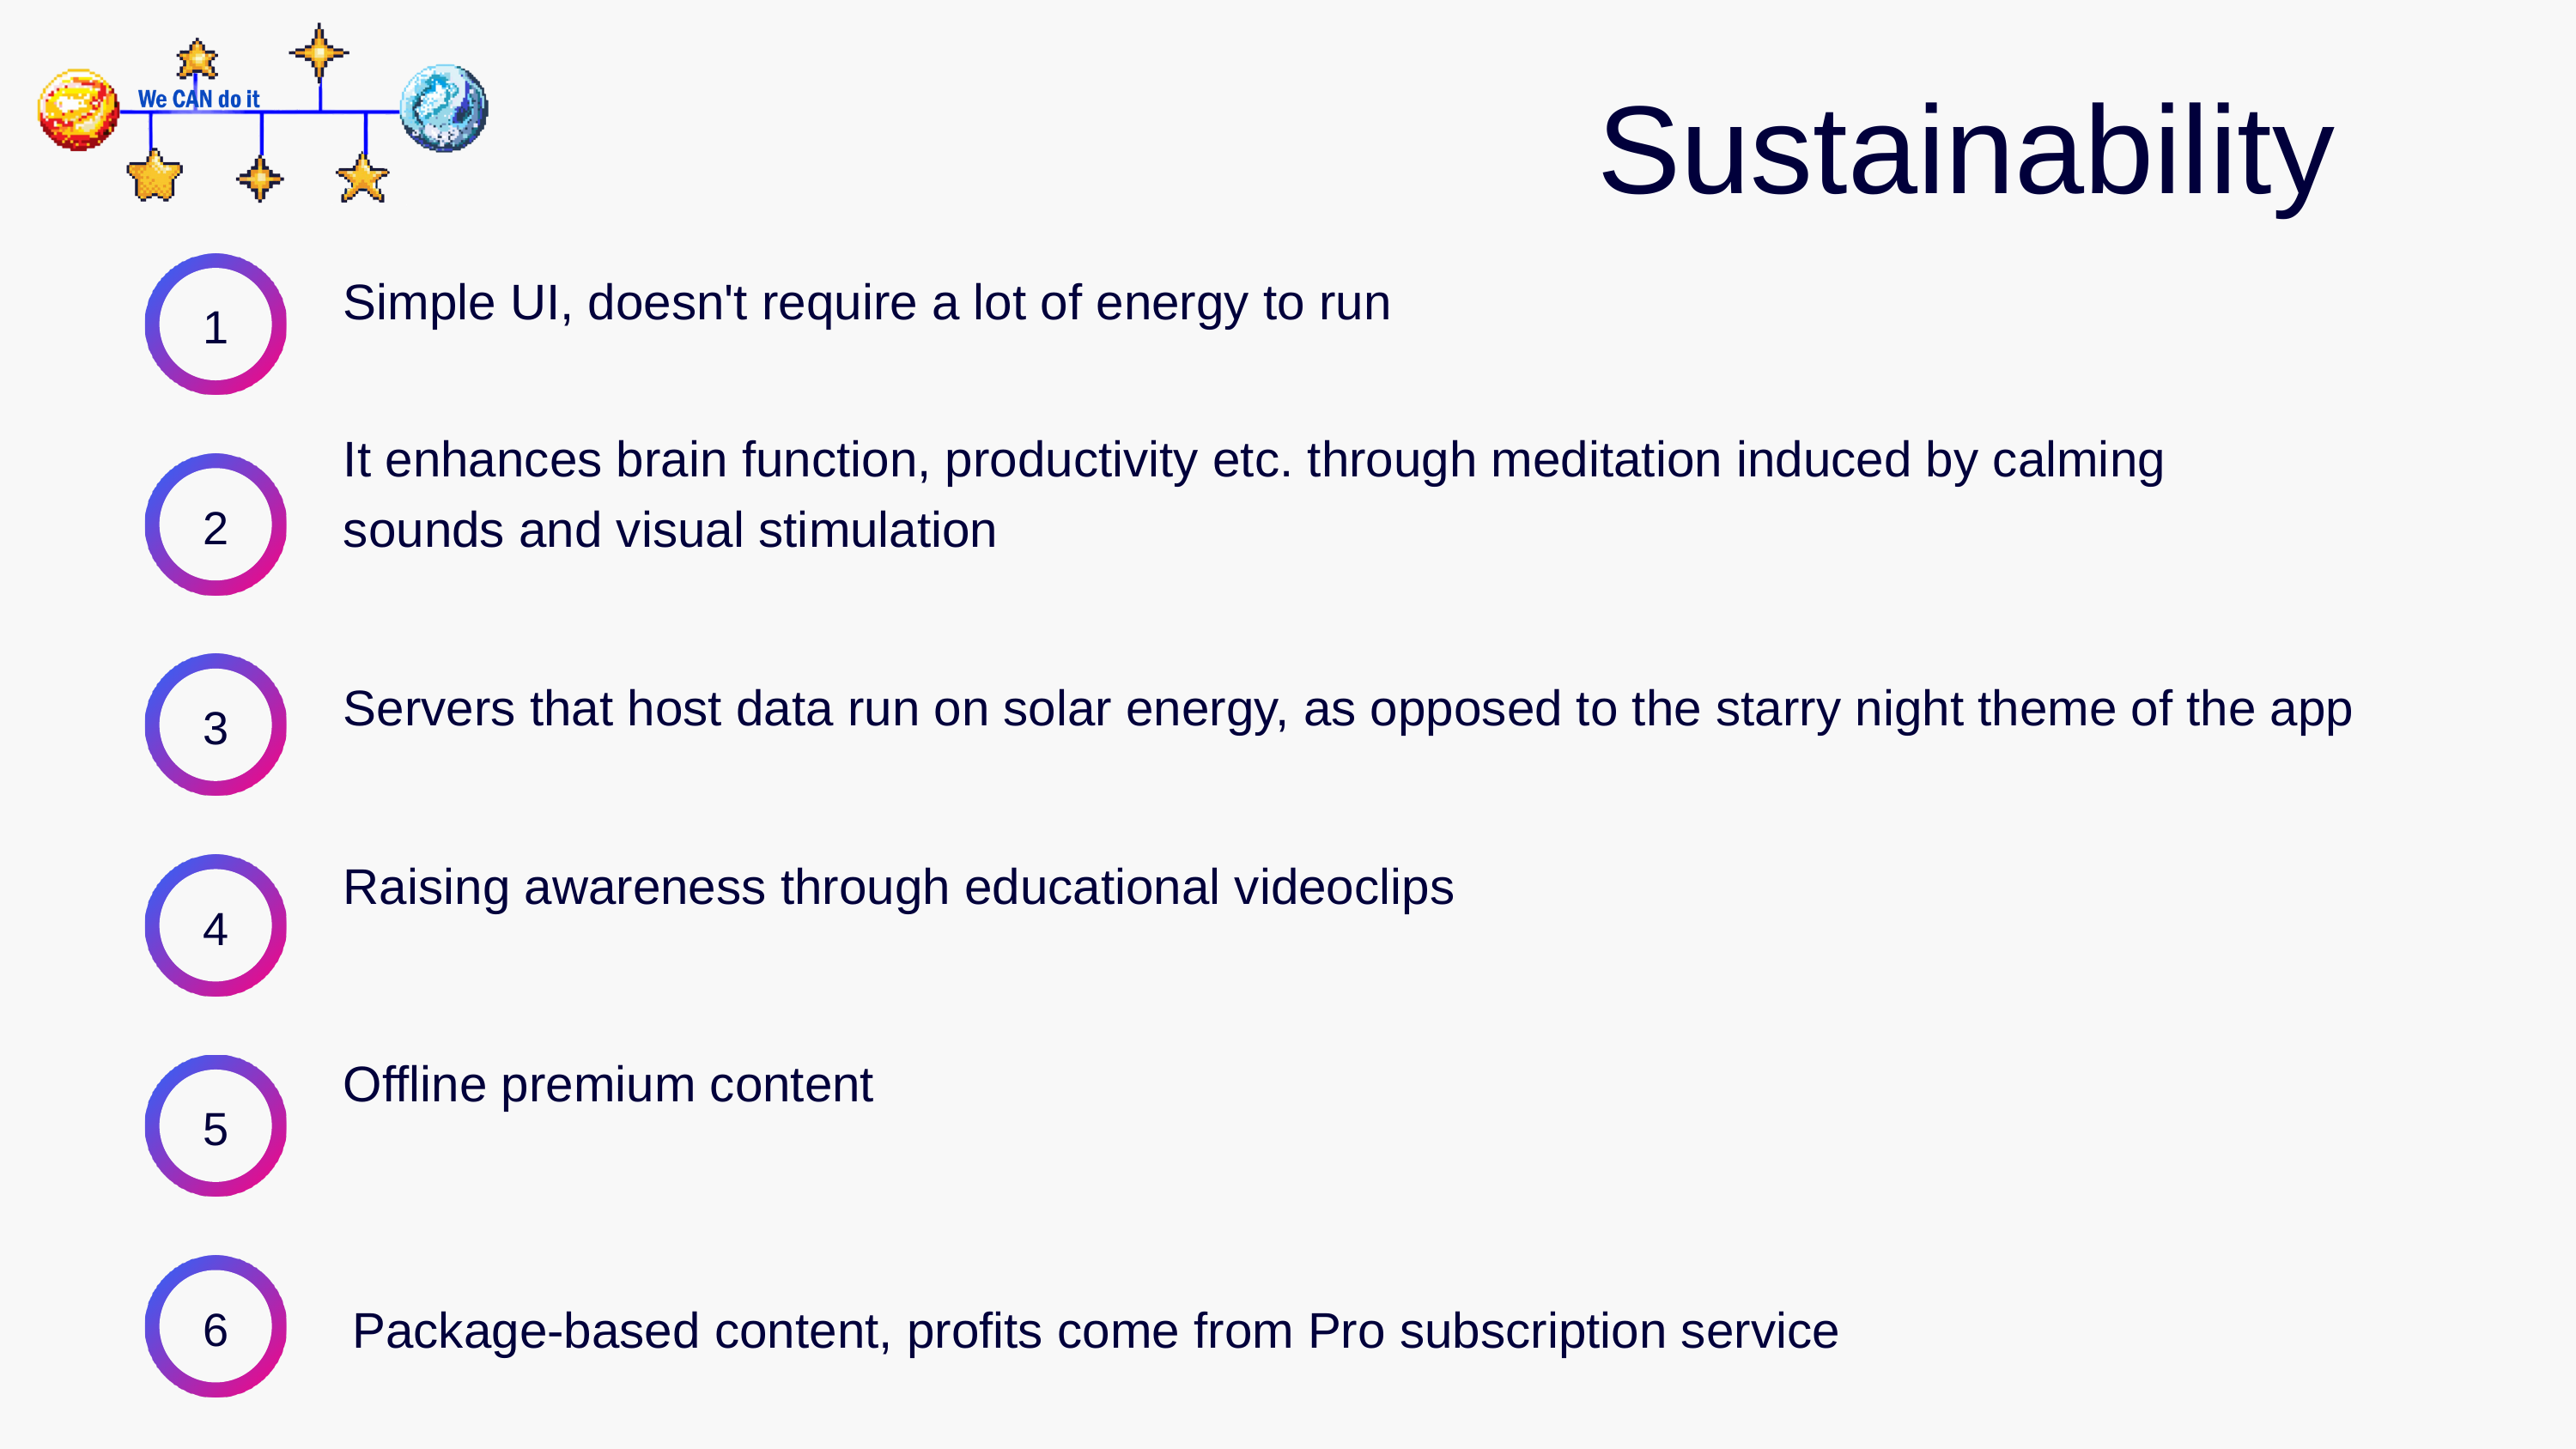

Sustainability

Simple UI, doesn't require a lot of energy to run

1
It enhances brain function, productivity etc. through meditation induced by calming sounds and visual stimulation

2

Servers that host data run on solar energy, as opposed to the starry night theme of the app

3
Raising awareness through educational videoclips

4
Offline premium content

5

6
Package-based content, profits come from Pro subscription service